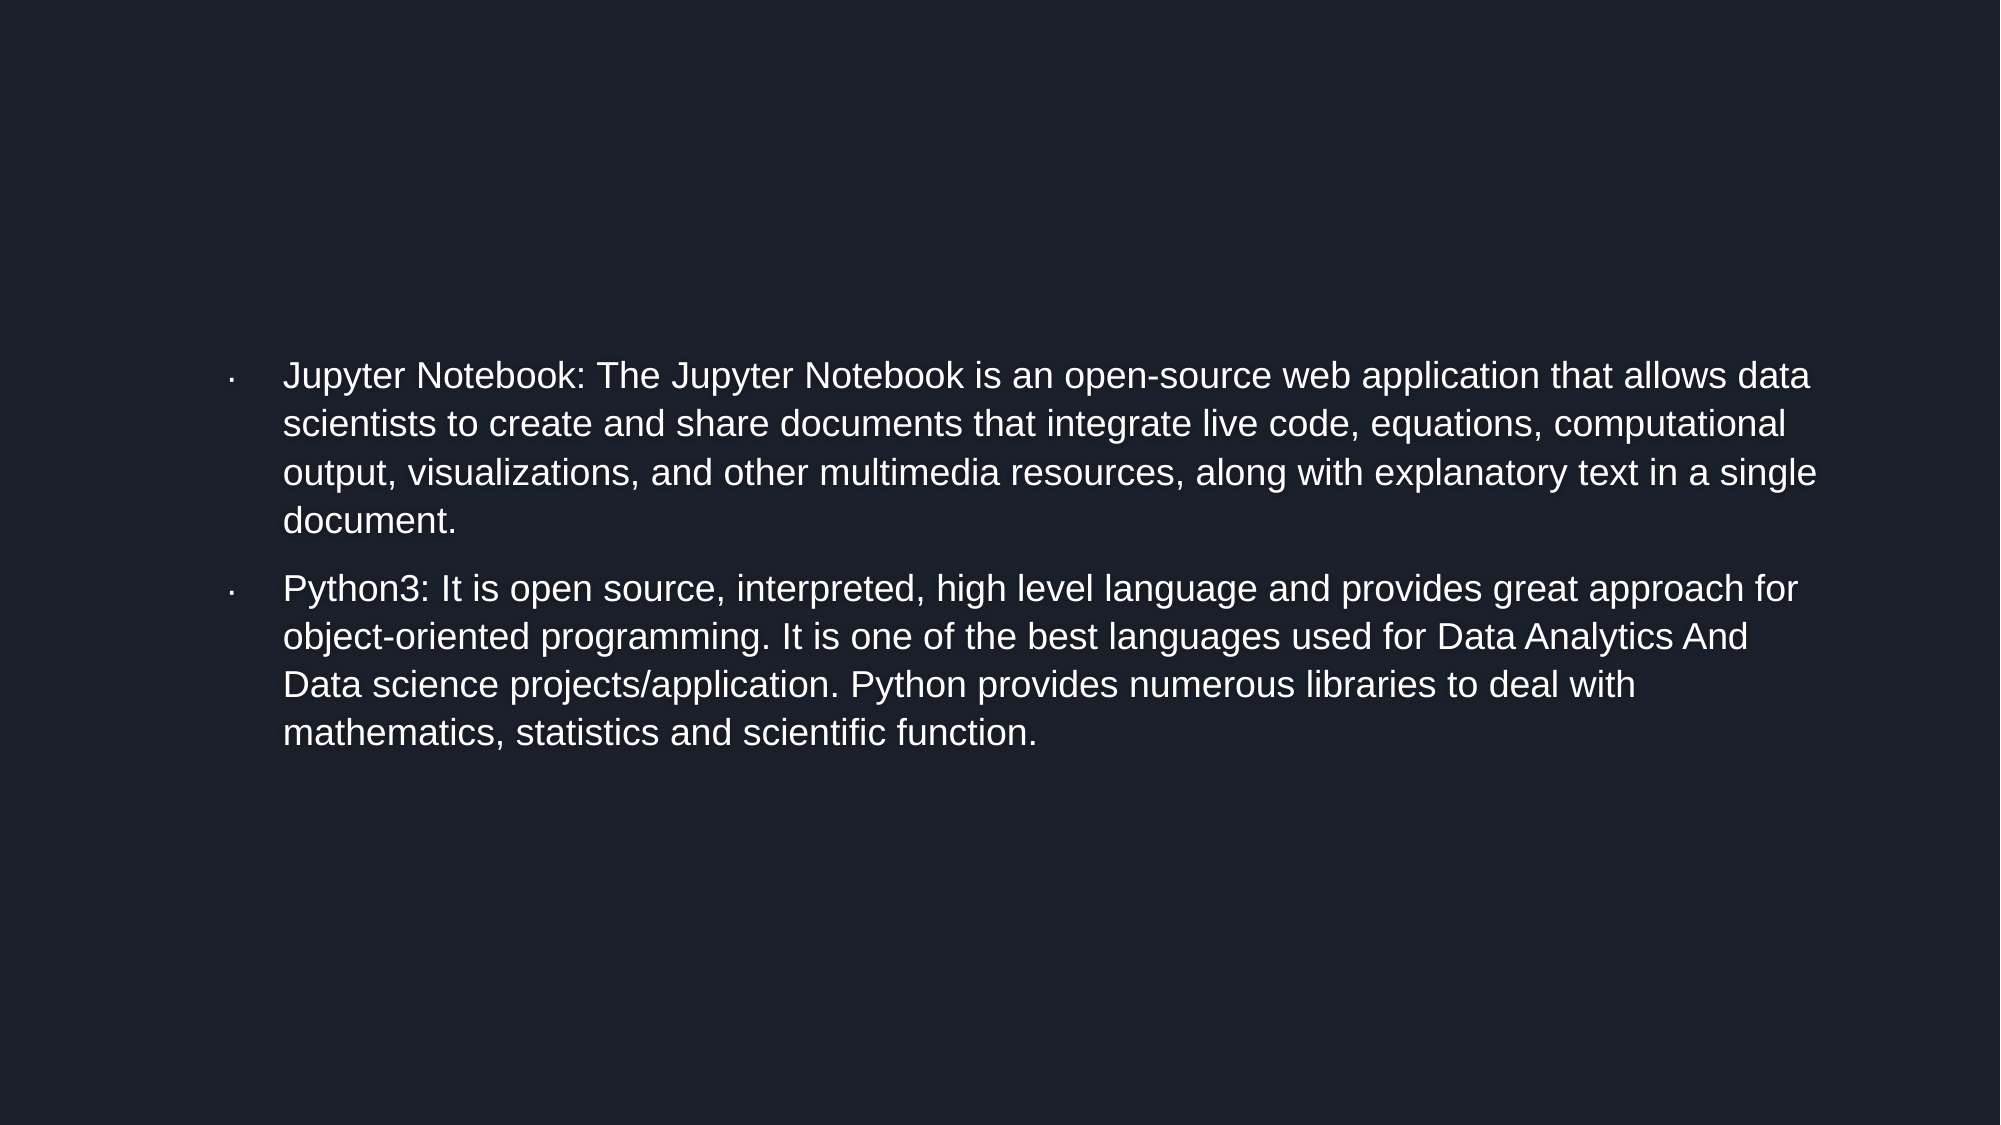

#
Jupyter Notebook: The Jupyter Notebook is an open-source web application that allows data scientists to create and share documents that integrate live code, equations, computational output, visualizations, and other multimedia resources, along with explanatory text in a single document.
Python3: It is open source, interpreted, high level language and provides great approach for object-oriented programming. It is one of the best languages used for Data Analytics And Data science projects/application. Python provides numerous libraries to deal with mathematics, statistics and scientific function.